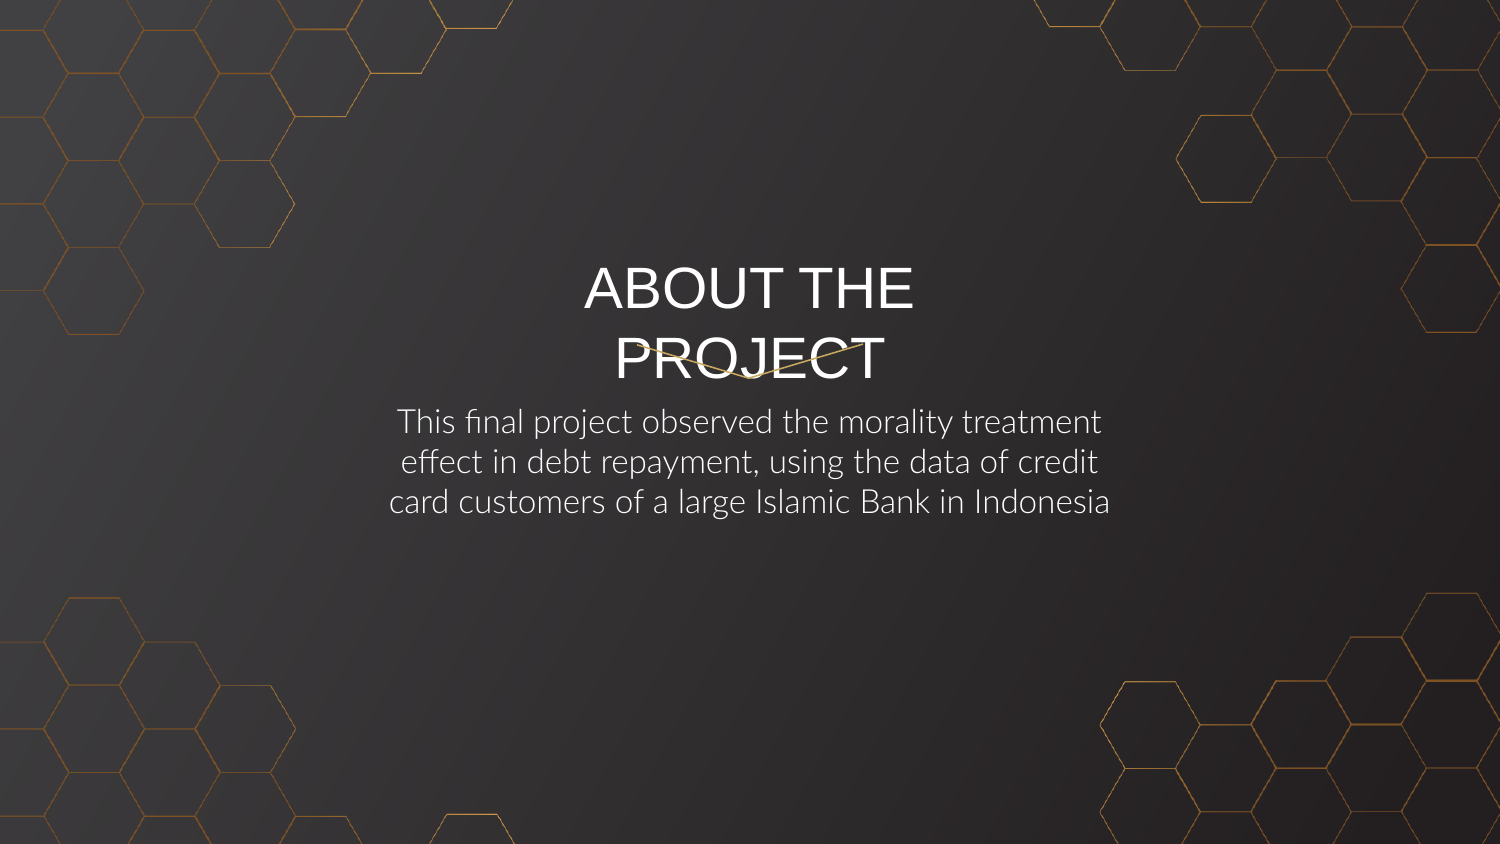

# ABOUT THE PROJECT

This final project observed the morality treatment effect in debt repayment, using the data of credit card customers of a large Islamic Bank in Indonesia